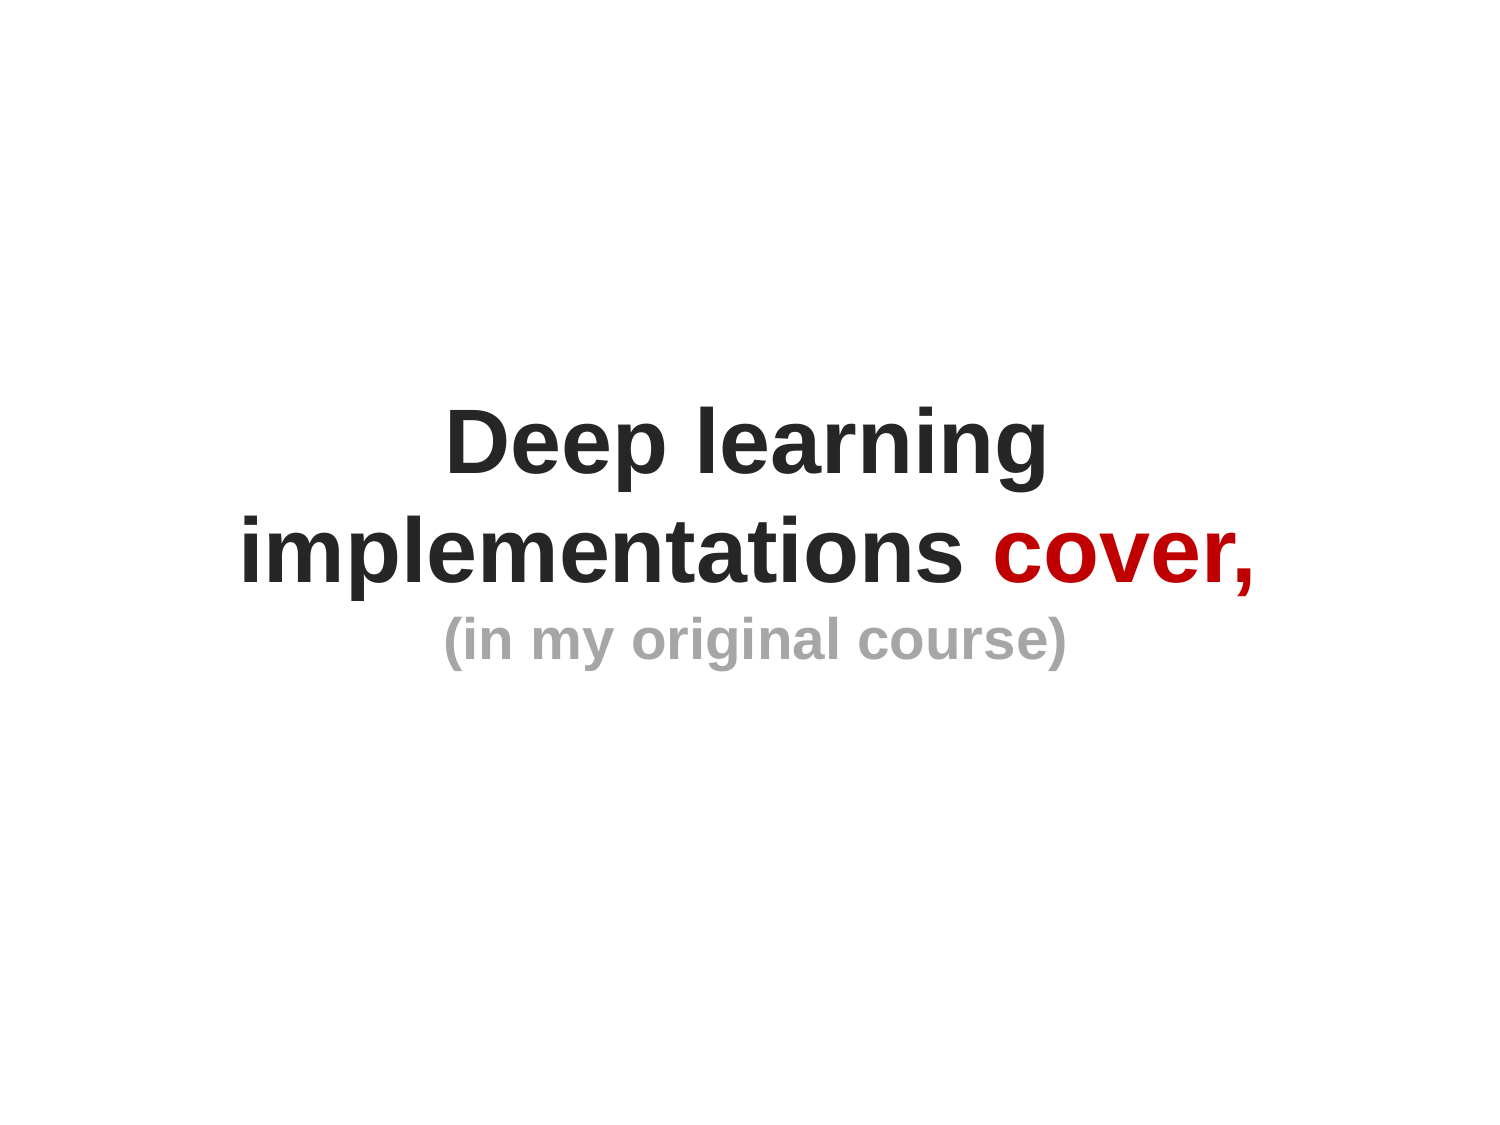

# Deep learning implementations cover, (in my original course)